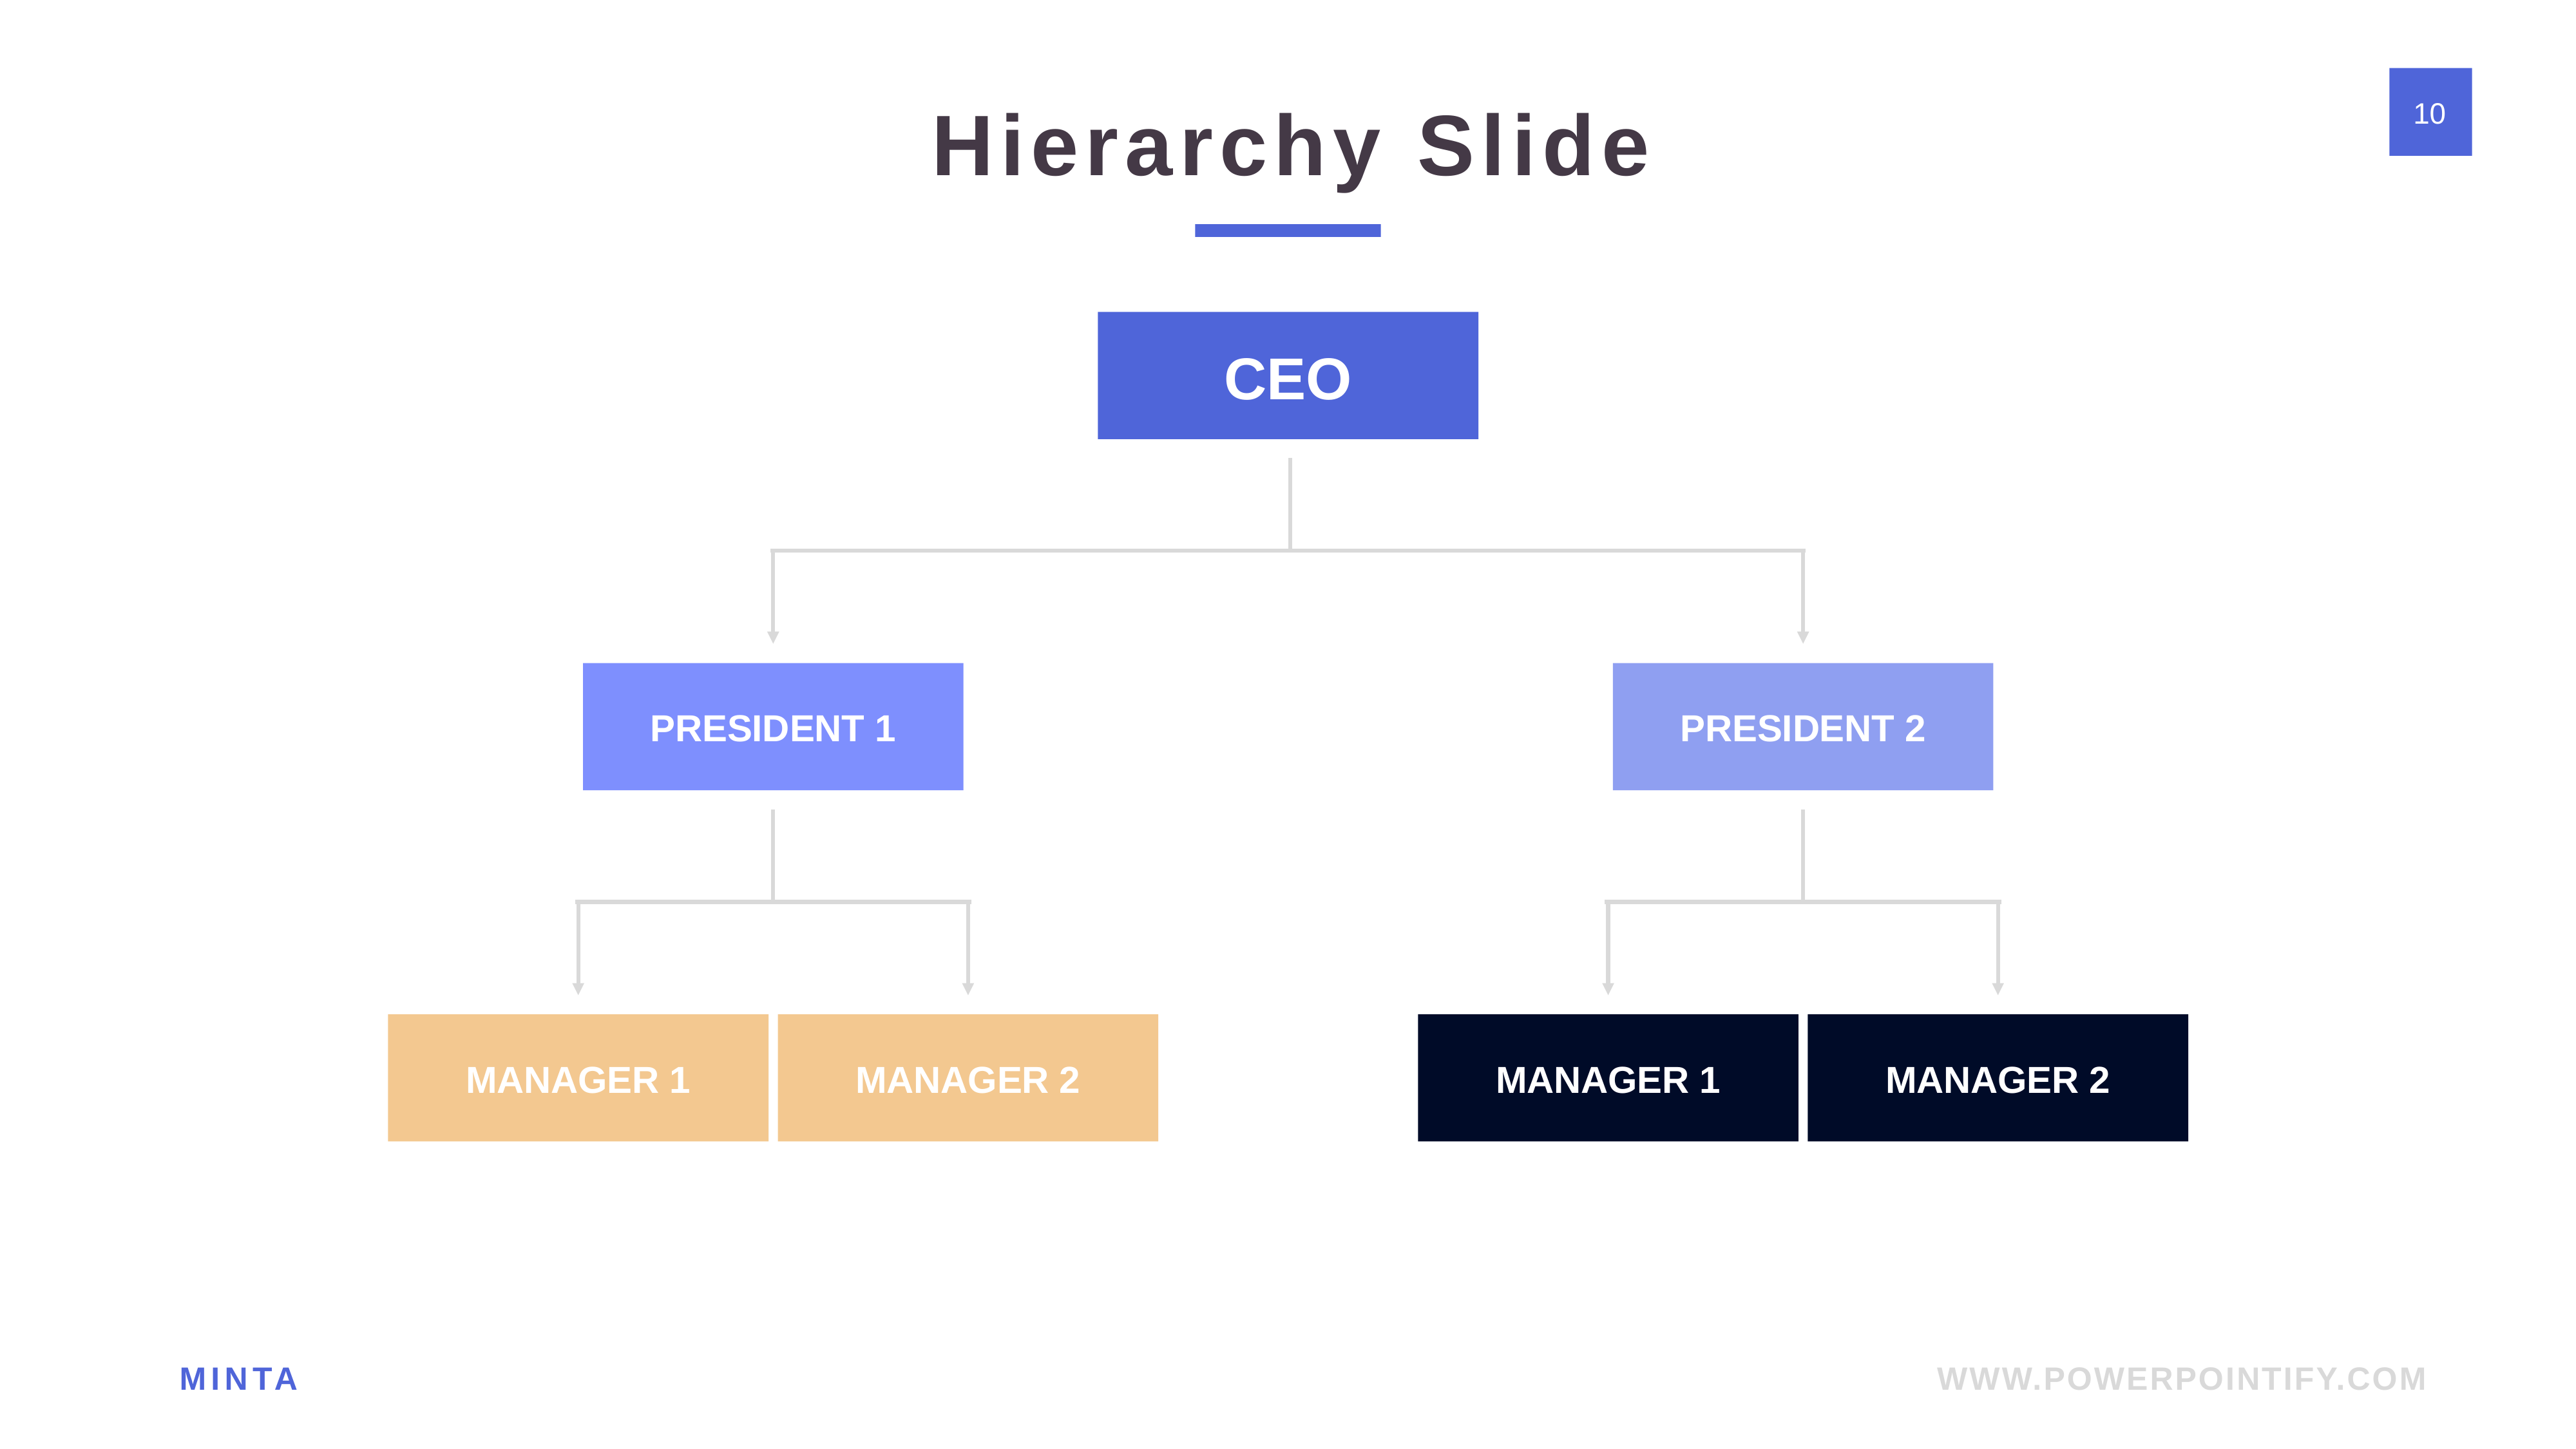

Hierarchy Slide

CEO

PRESIDENT 1
PRESIDENT 2

MANAGER 1
MANAGER 2
MANAGER 1
MANAGER 2